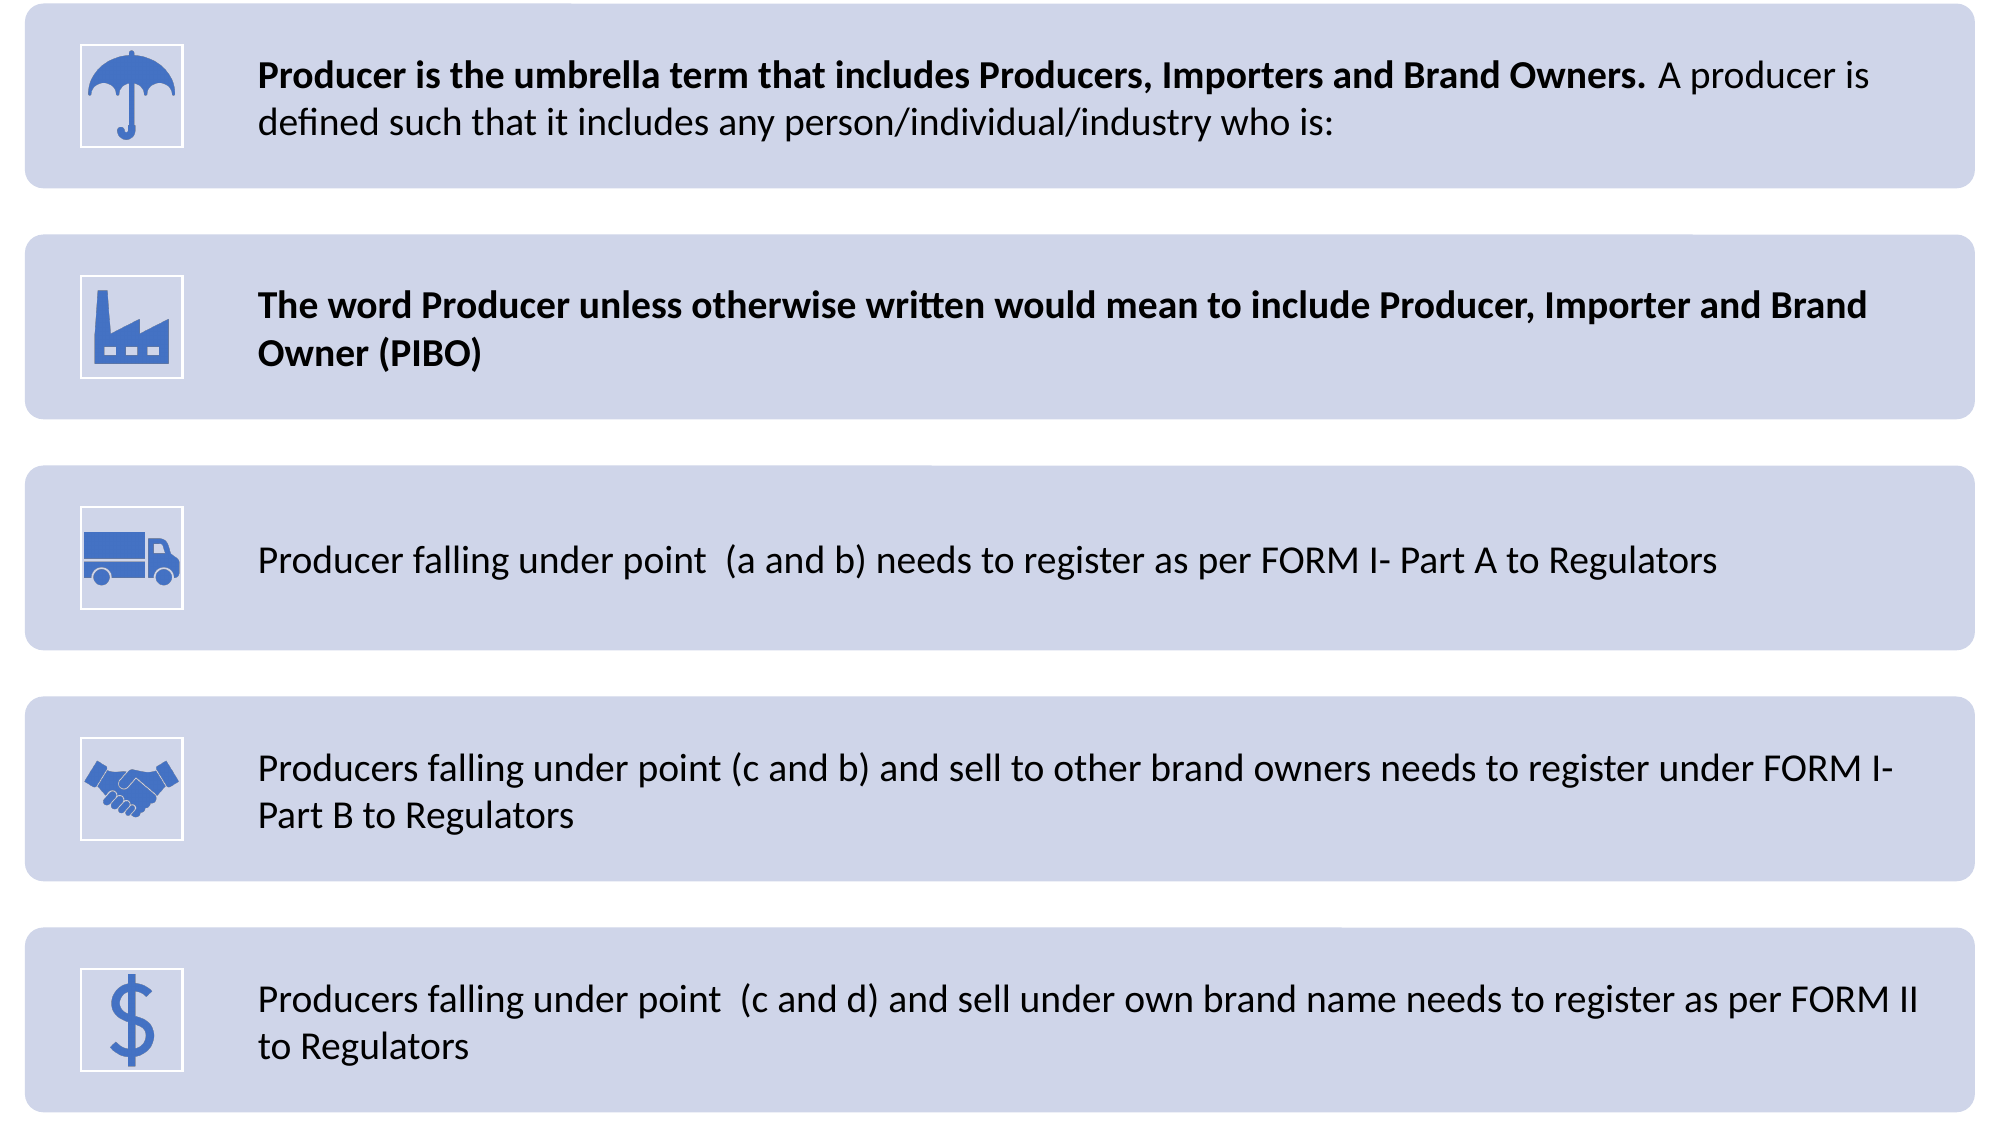

Producer is the umbrella term that includes Producers, Importers and Brand Owners. A producer is defined such that it includes any person/individual/industry who is:
The word Producer unless otherwise written would mean to include Producer, Importer and Brand Owner (PIBO)
Producer falling under point  (a and b) needs to register as per FORM I- Part A to Regulators
Producers falling under point (c and b) and sell to other brand owners needs to register under FORM I- Part B to Regulators
Producers falling under point  (c and d) and sell under own brand name needs to register as per FORM II to Regulators